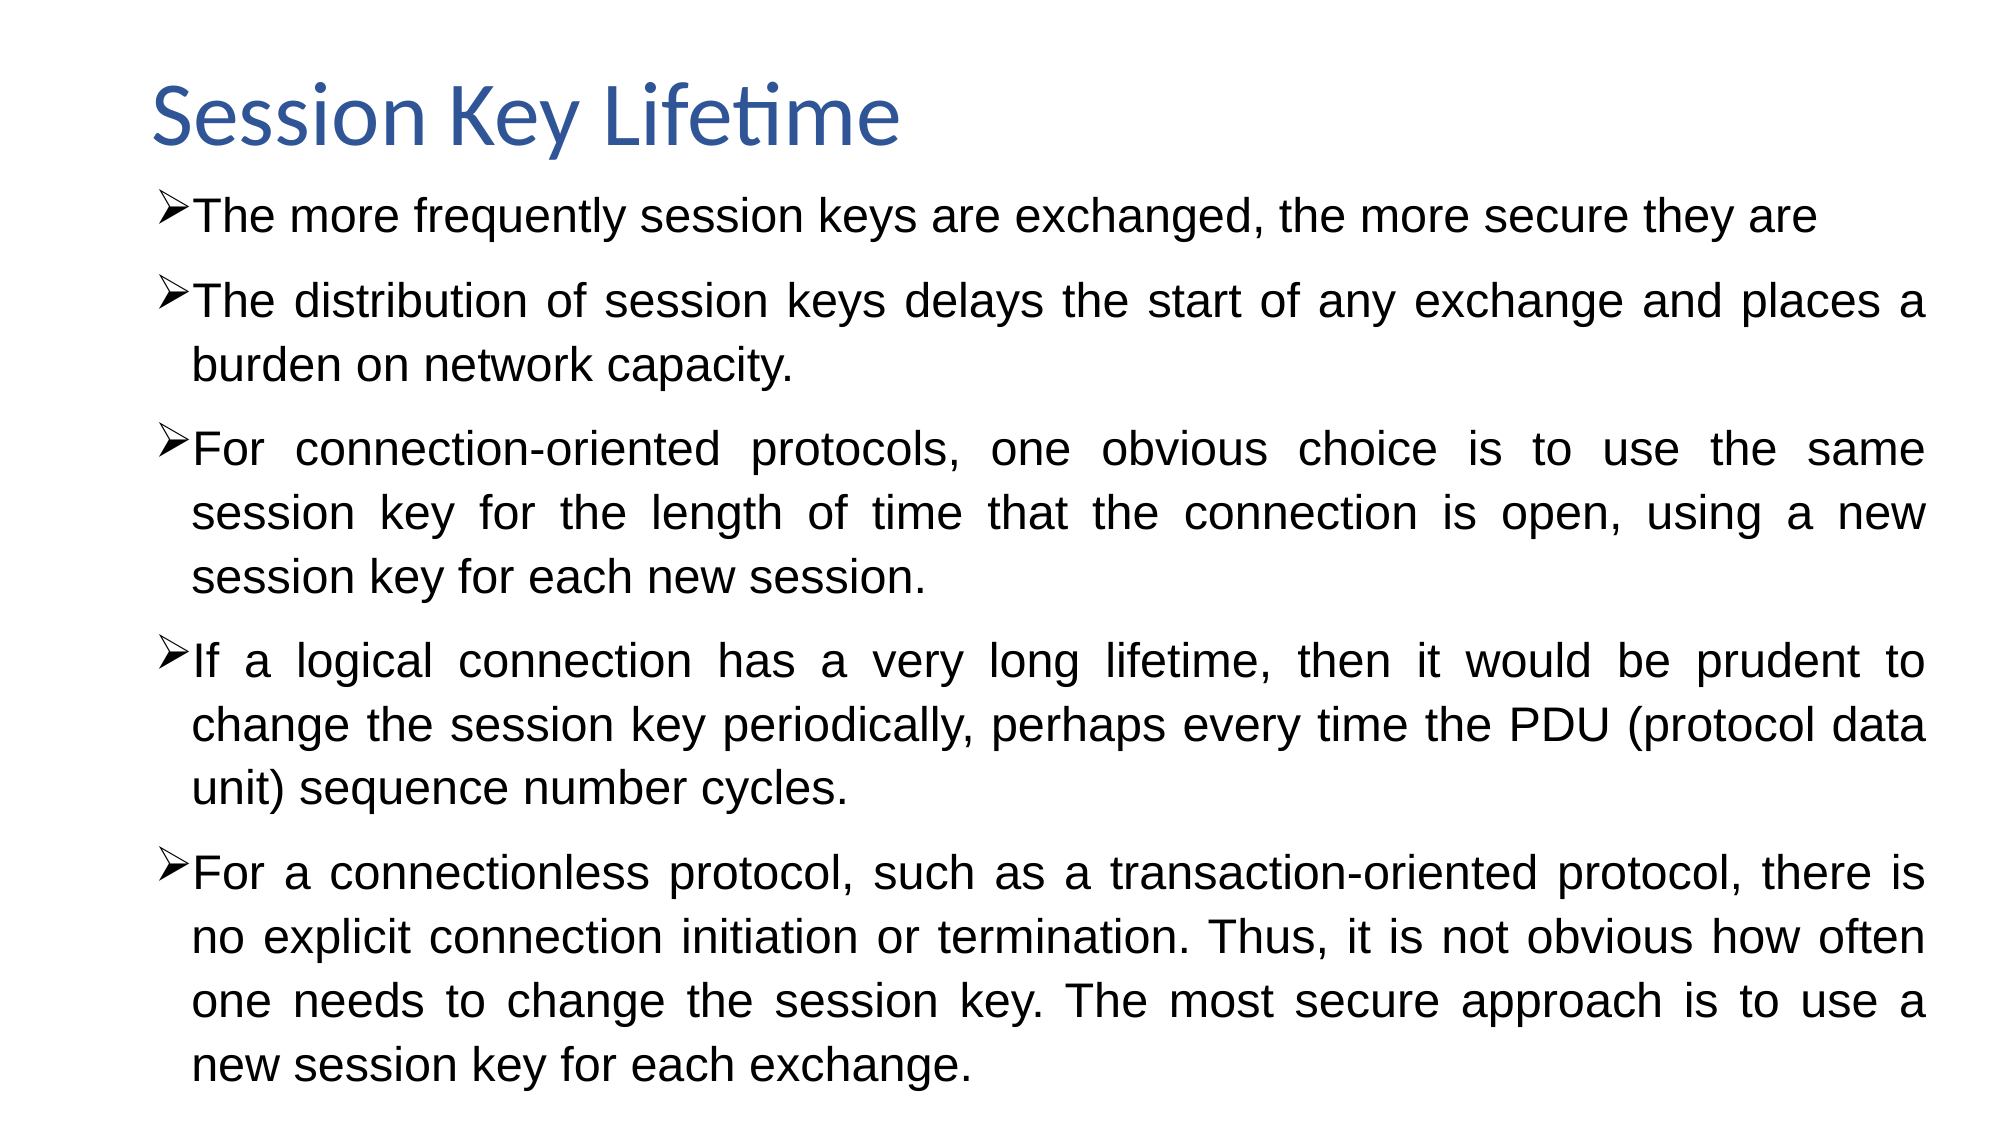

# Session Key Lifetime
The more frequently session keys are exchanged, the more secure they are
The distribution of session keys delays the start of any exchange and places a burden on network capacity.
For connection-oriented protocols, one obvious choice is to use the same session key for the length of time that the connection is open, using a new session key for each new session.
If a logical connection has a very long lifetime, then it would be prudent to change the session key periodically, perhaps every time the PDU (protocol data unit) sequence number cycles.
For a connectionless protocol, such as a transaction-oriented protocol, there is no explicit connection initiation or termination. Thus, it is not obvious how often one needs to change the session key. The most secure approach is to use a new session key for each exchange.